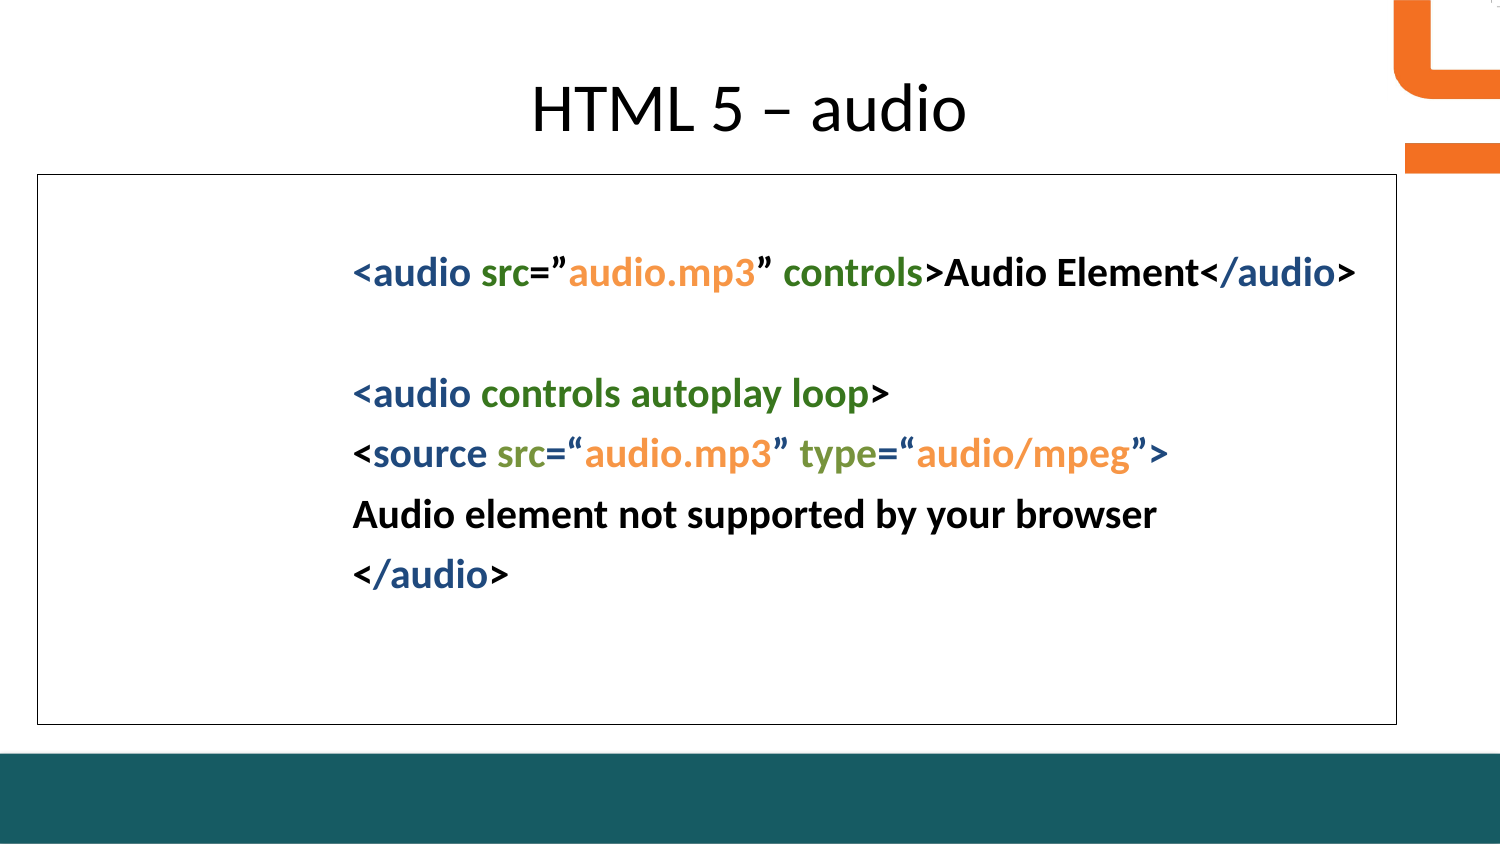

# HTML 5 – audio

	<audio src=”audio.mp3” controls>Audio Element</audio>

	<audio controls autoplay loop>
	<source src=“audio.mp3” type=“audio/mpeg”>
	Audio element not supported by your browser
	</audio>